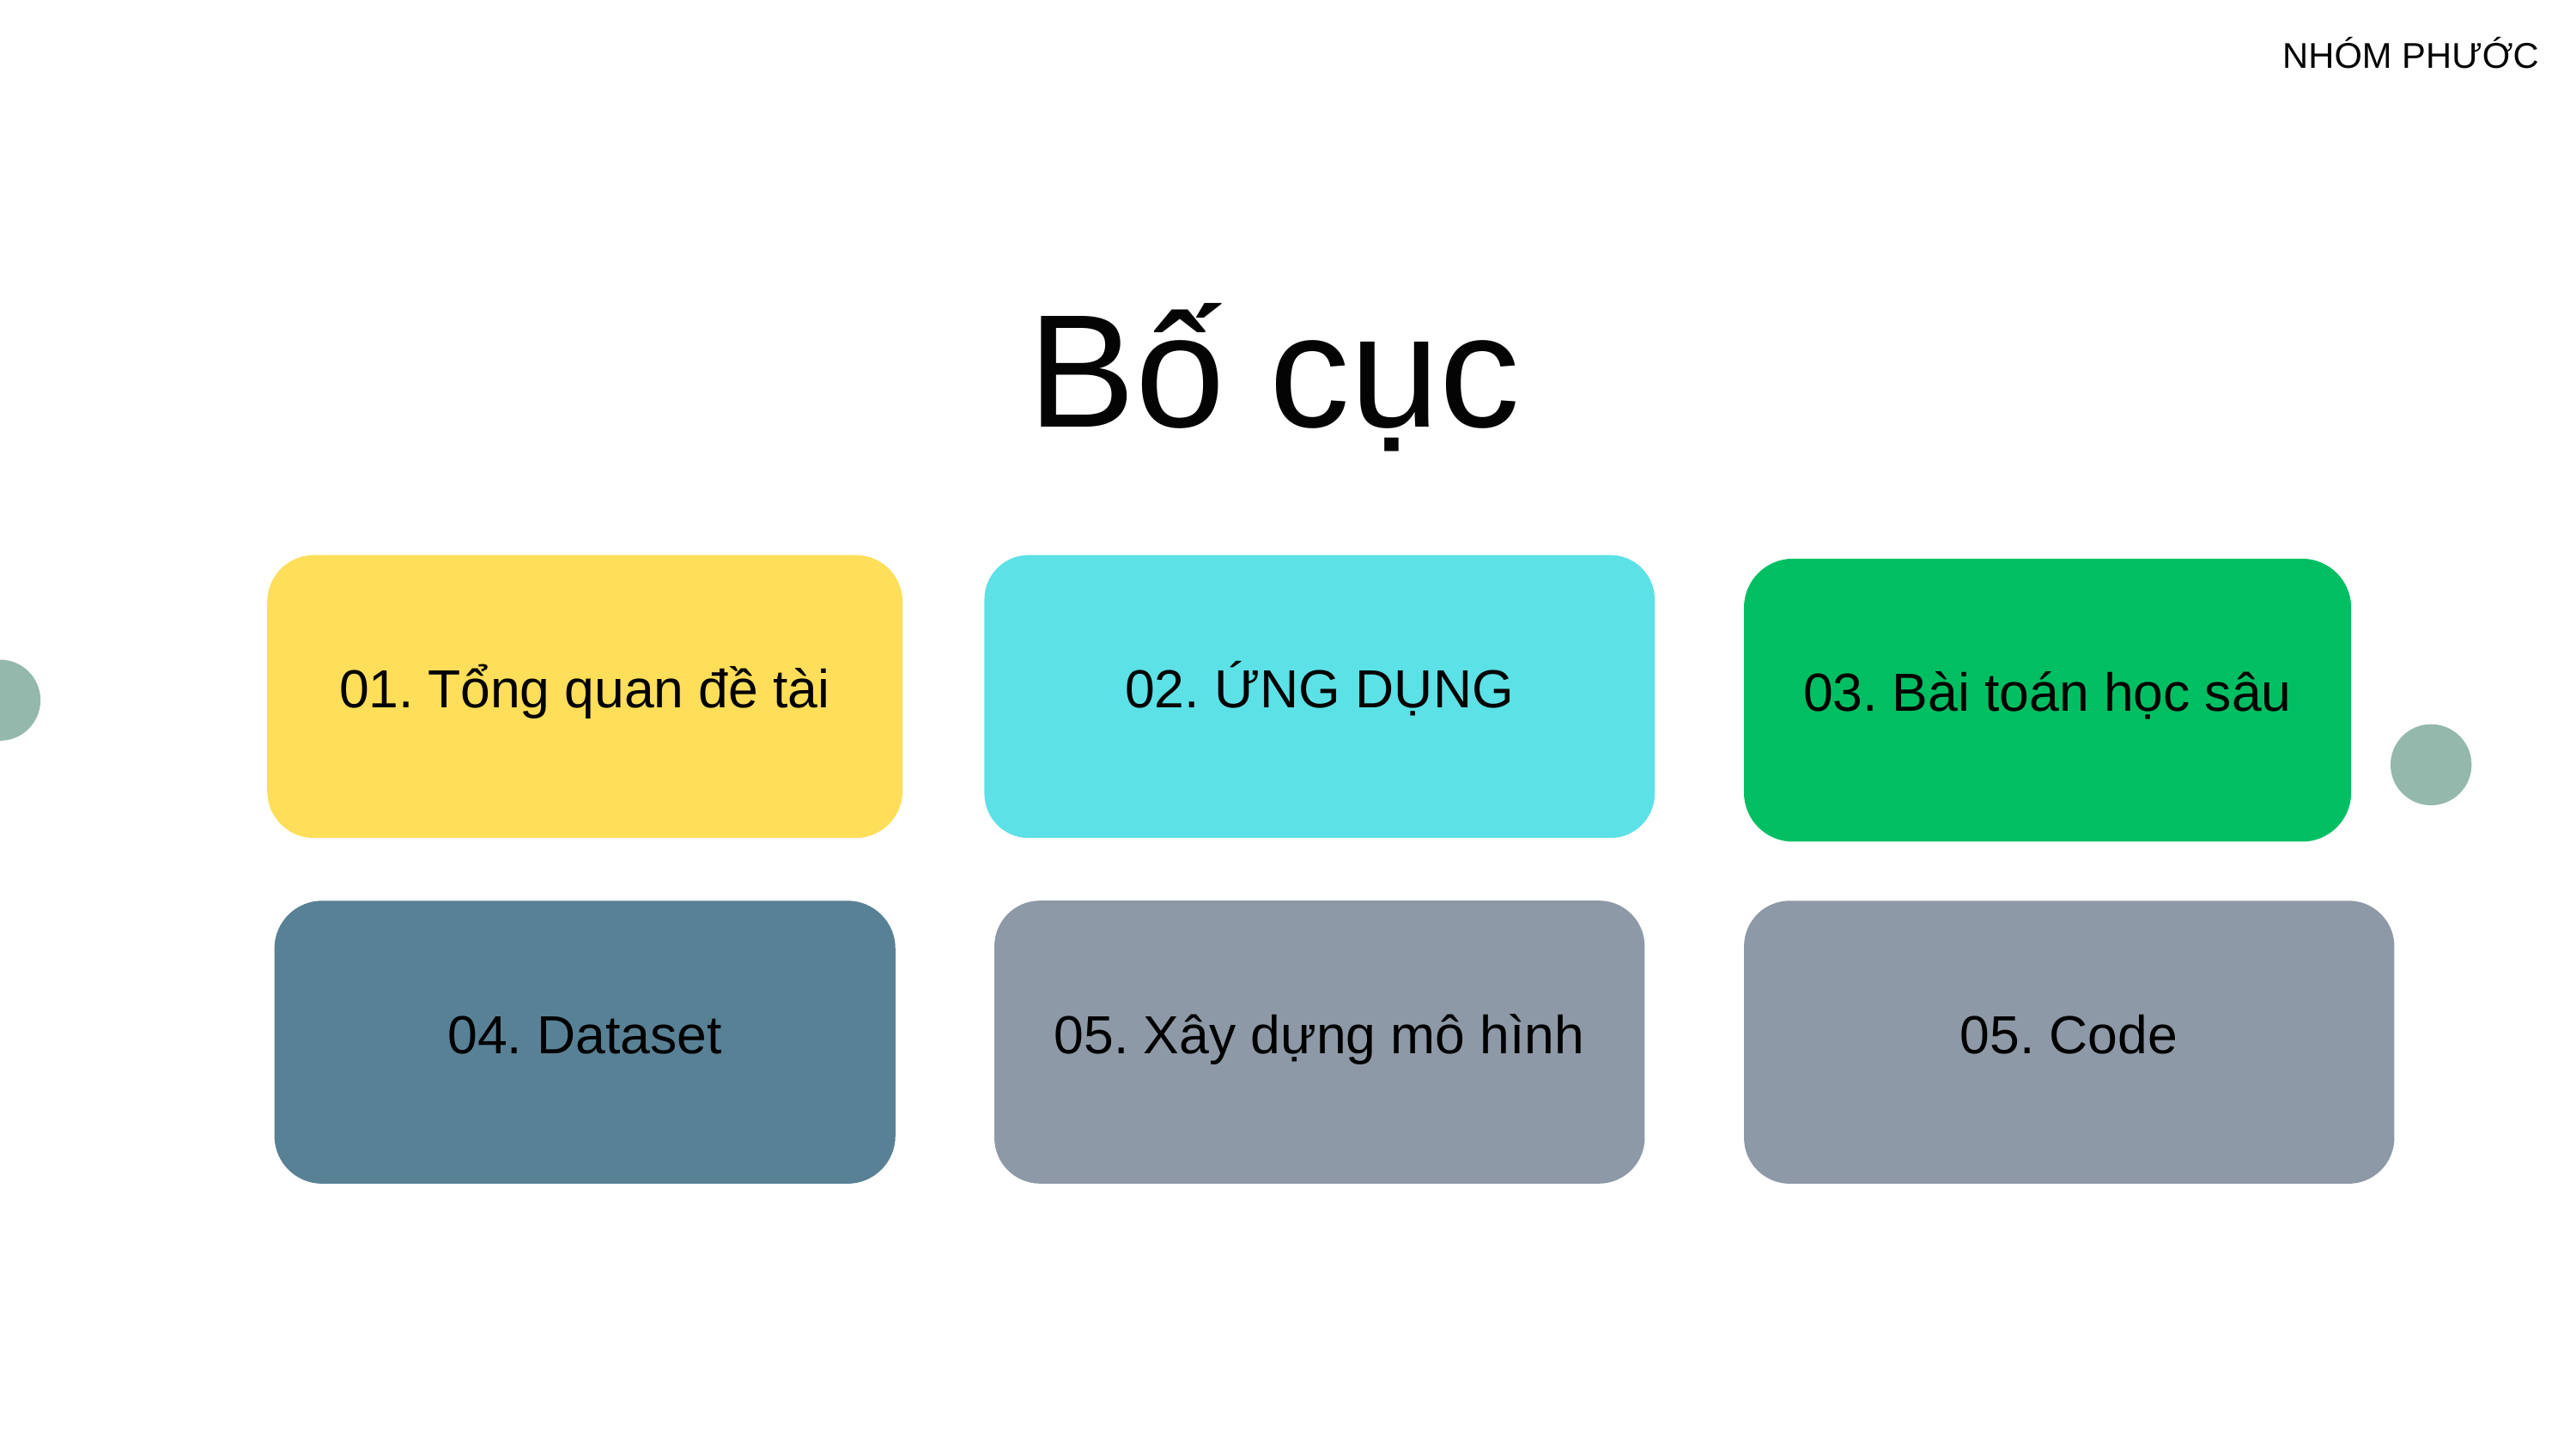

NHÓM PHƯỚC
Bố cục

01. Tổng quan đề tài

02. ỨNG DỤNG

03. Bài toán học sâu

05. Xây dựng mô hình

04. Dataset

05. Code